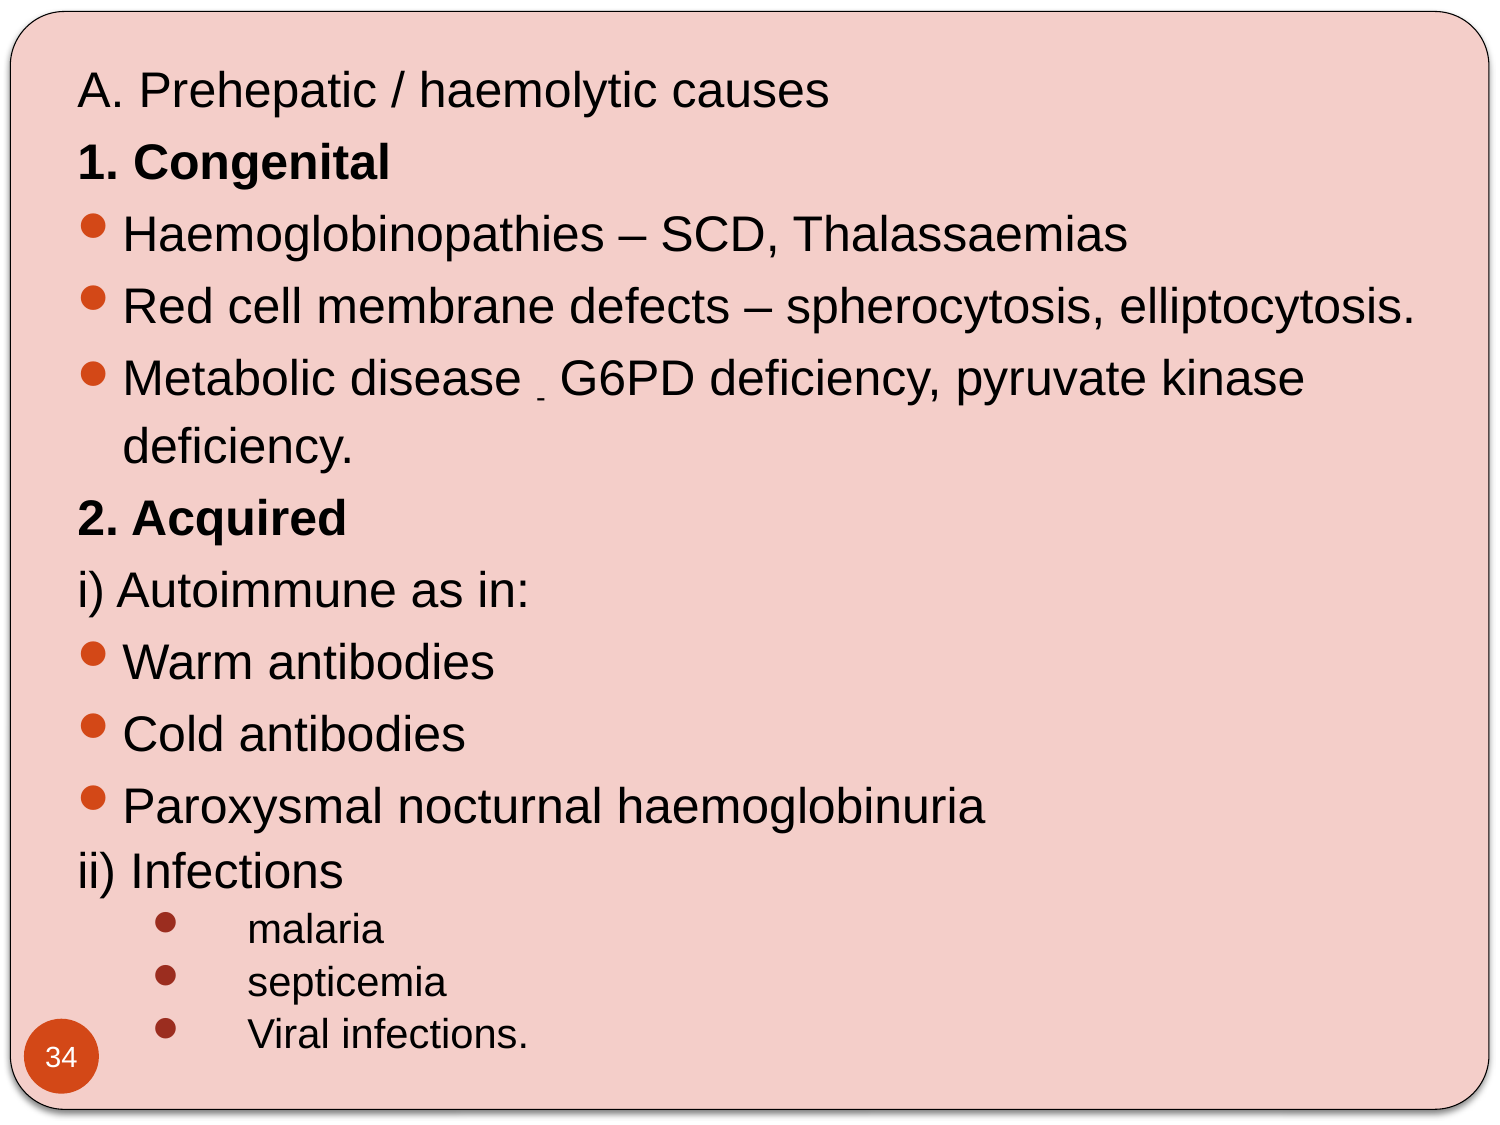

A. Prehepatic / haemolytic causes
1. Congenital
Haemoglobinopathies – SCD, Thalassaemias
Red cell membrane defects – spherocytosis, elliptocytosis.
Metabolic disease - G6PD deficiency, pyruvate kinase deficiency.
2. Acquired
i) Autoimmune as in:
Warm antibodies
Cold antibodies
Paroxysmal nocturnal haemoglobinuria
ii) Infections
malaria
septicemia
Viral infections.

34